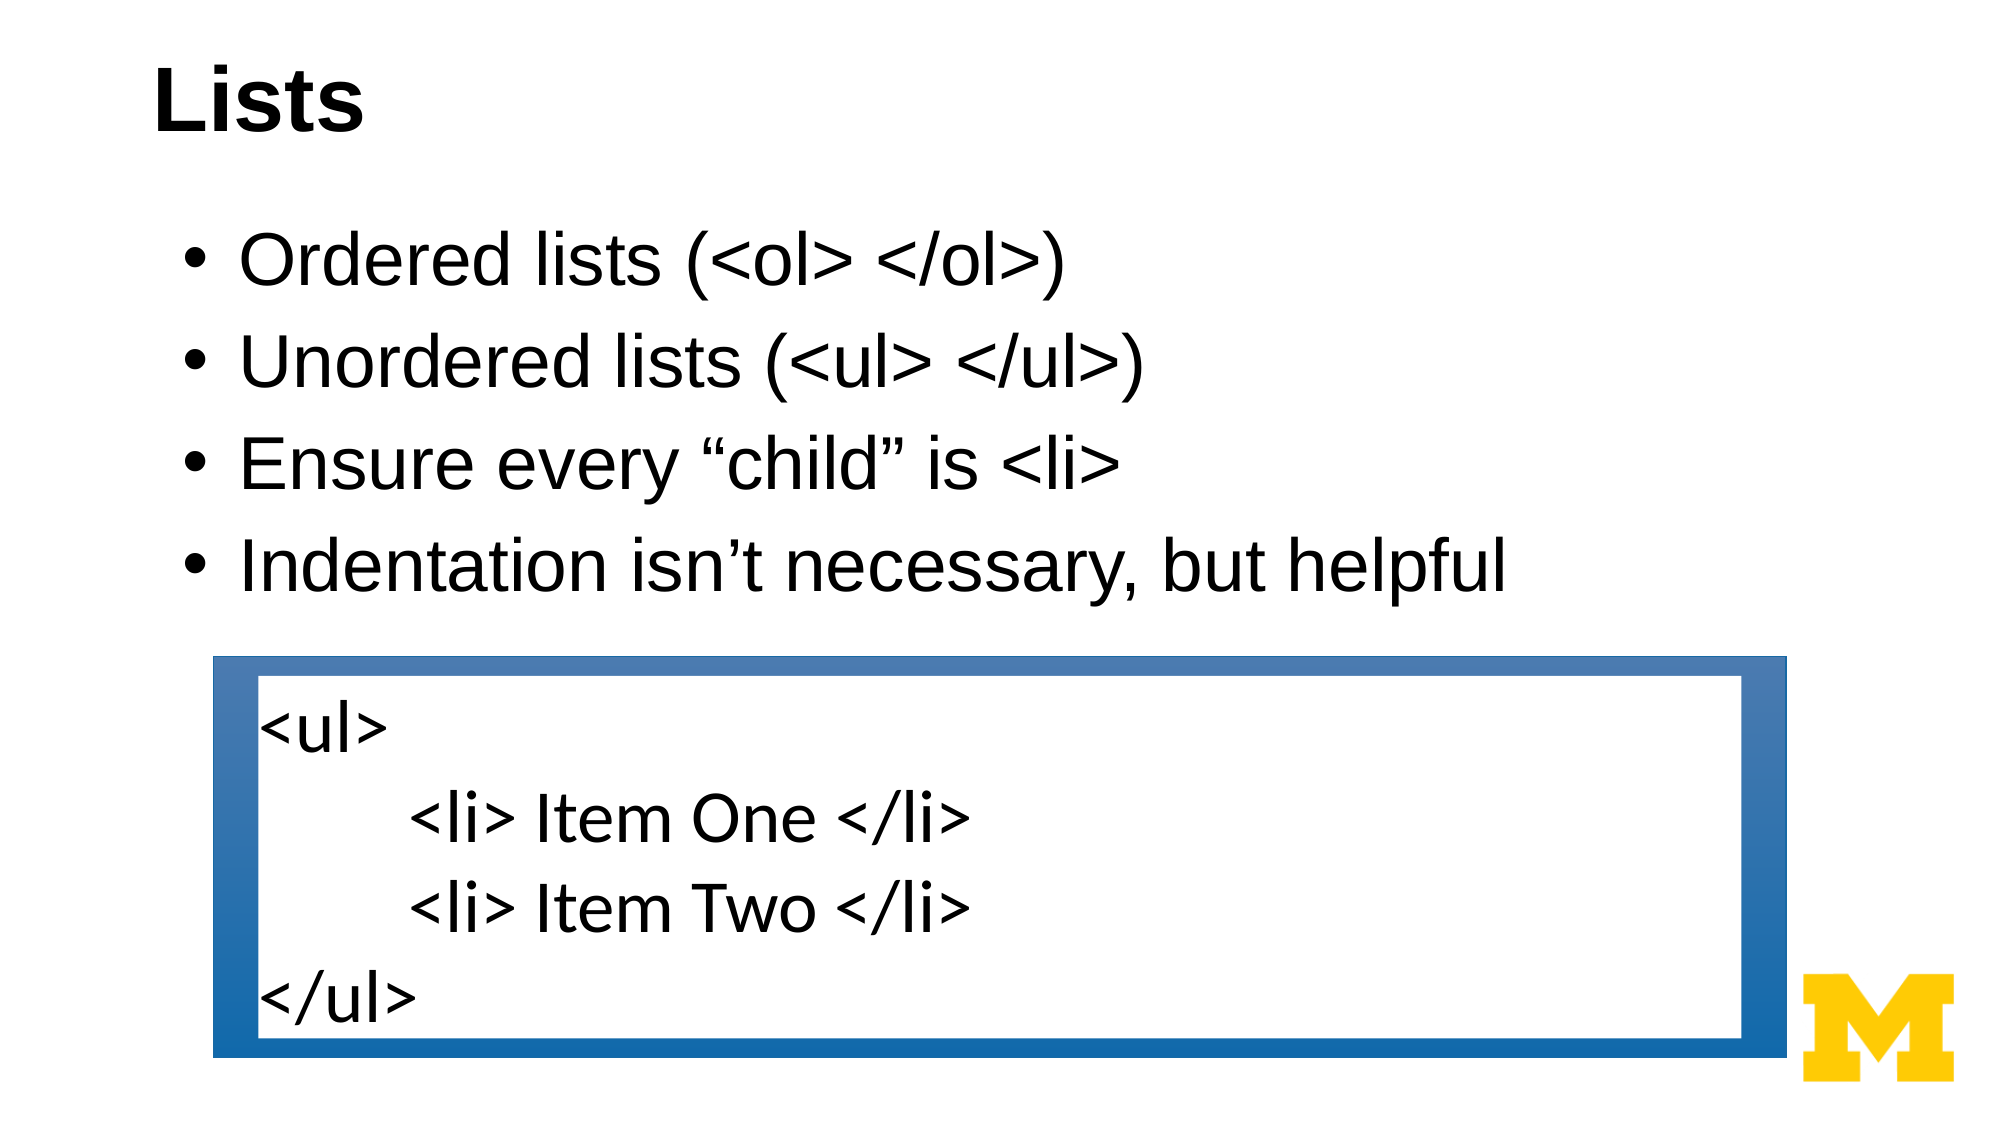

# Lists
Ordered lists (<ol> </ol>)
Unordered lists (<ul> </ul>)
Ensure every “child” is <li>
Indentation isn’t necessary, but helpful

<ul>
	<li> Item One </li>
	<li> Item Two </li>
</ul>
Line breaks
    <br/>